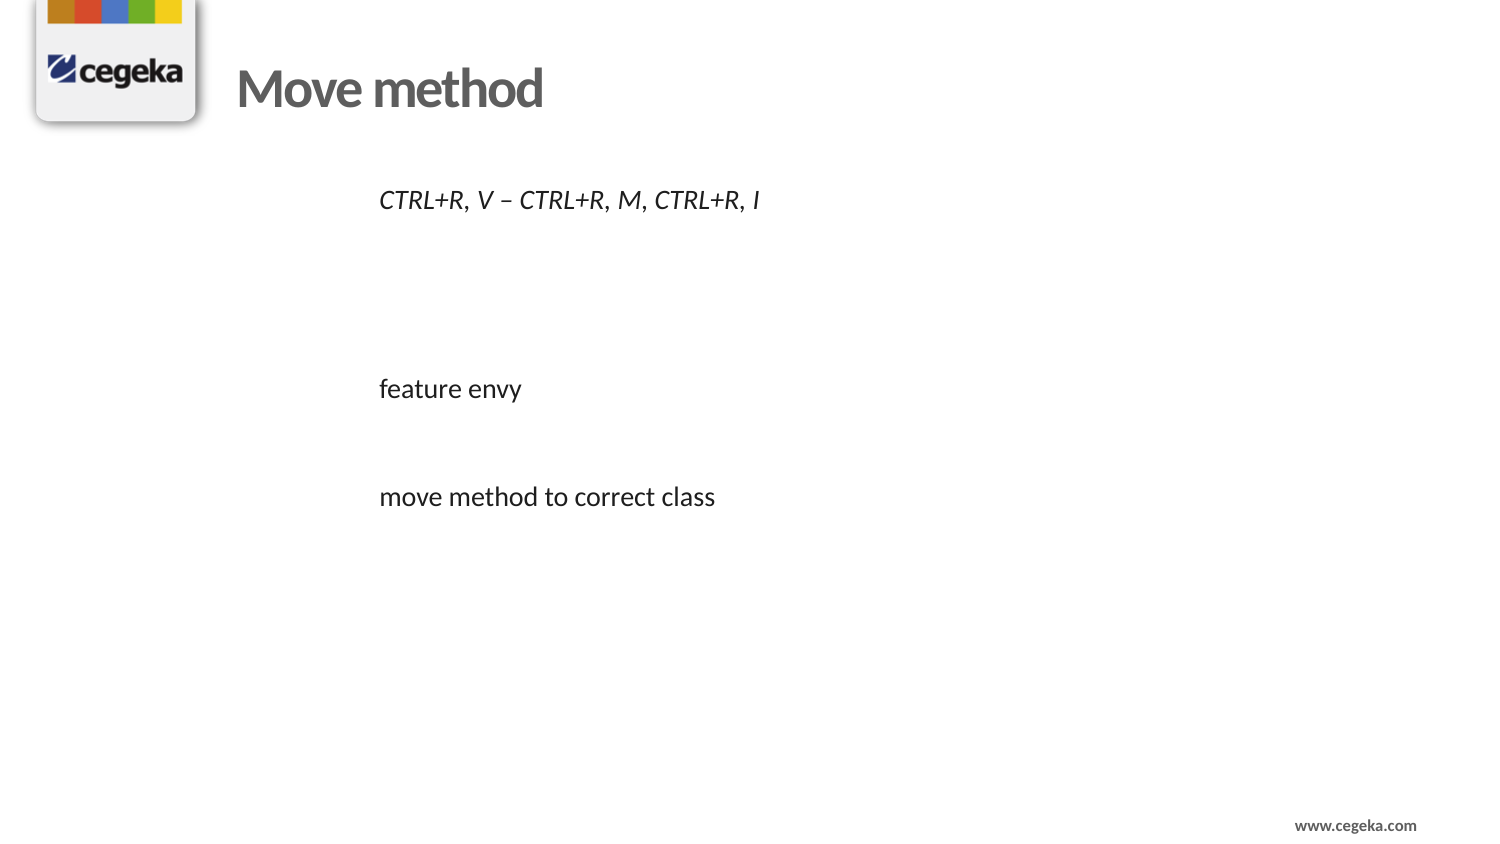

# Move method
CTRL+R, V – CTRL+R, M, CTRL+R, I
feature envy
move method to correct class